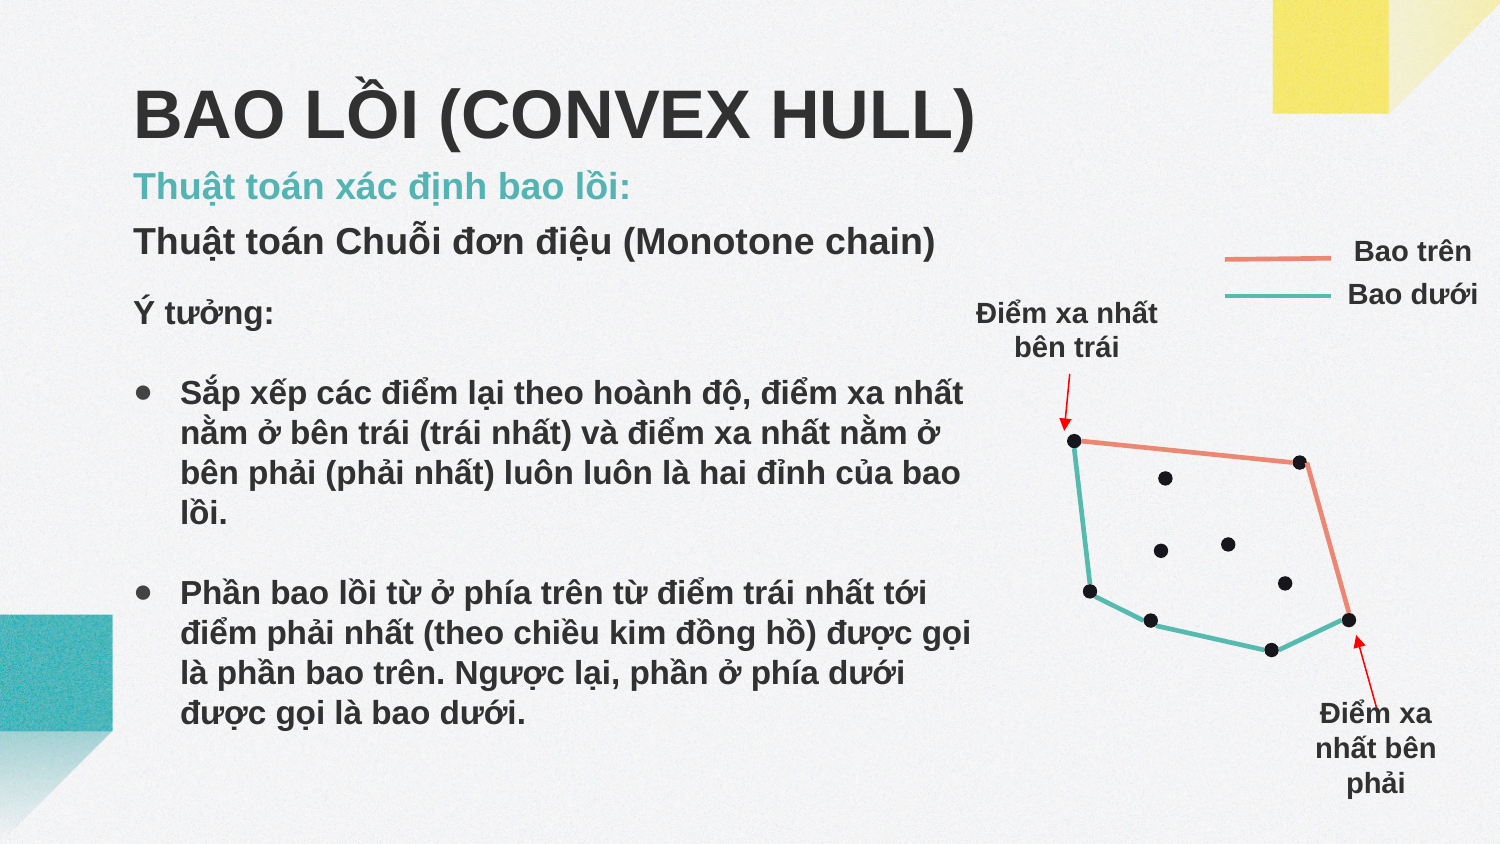

# BAO LỒI (CONVEX HULL)
Thuật toán xác định bao lồi:
Thuật toán Chuỗi đơn điệu (Monotone chain)
Bao trên
Bao dưới
Điểm xa nhất bên trái

Điểm xa nhất bên phải
Ý tưởng:

Sắp xếp các điểm lại theo hoành độ, điểm xa nhất nằm ở bên trái (trái nhất) và điểm xa nhất nằm ở bên phải (phải nhất) luôn luôn là hai đỉnh của bao lồi.

Phần bao lồi từ ở phía trên từ điểm trái nhất tới điểm phải nhất (theo chiều kim đồng hồ) được gọi là phần bao trên. Ngược lại, phần ở phía dưới được gọi là bao dưới.